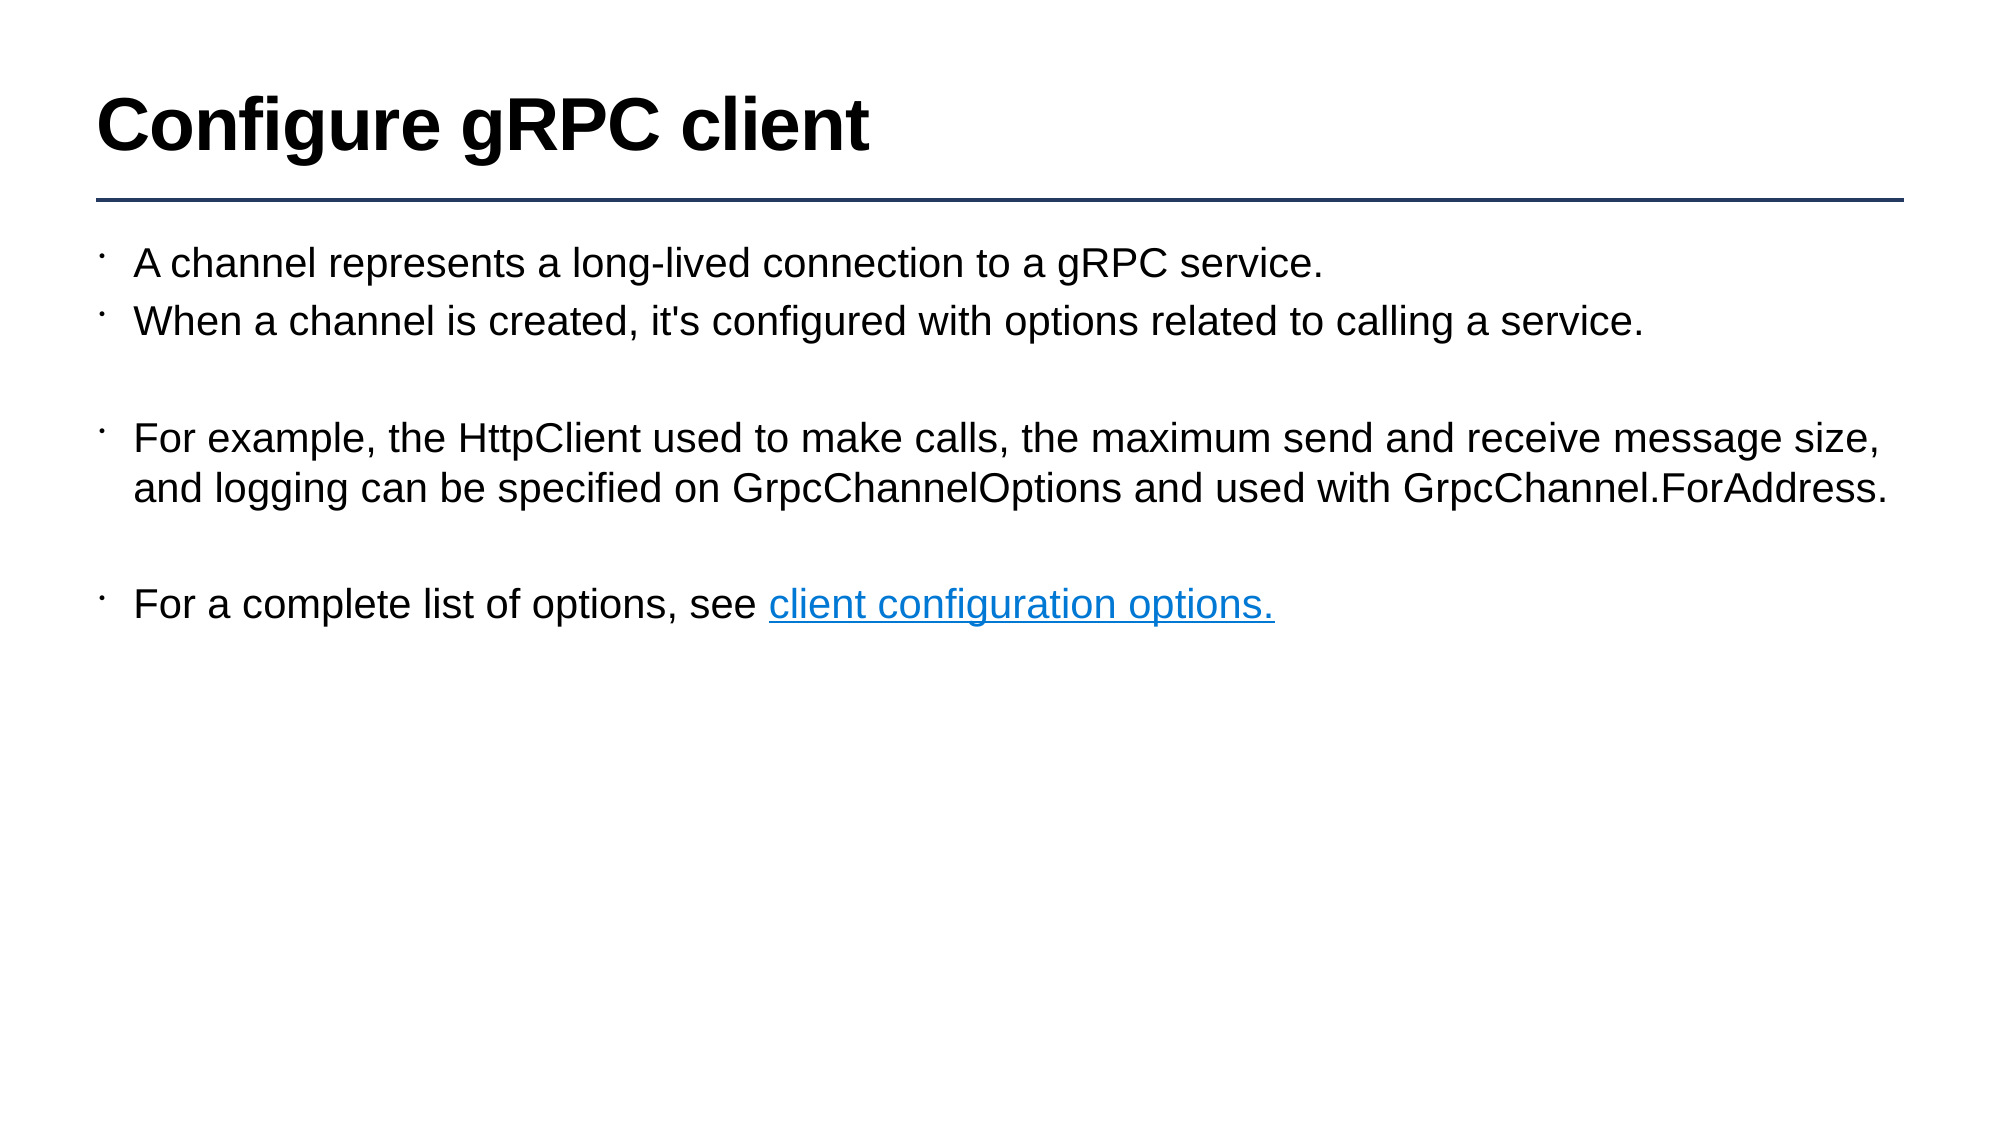

# Configure gRPC client
A channel represents a long-lived connection to a gRPC service.
When a channel is created, it's configured with options related to calling a service.

For example, the HttpClient used to make calls, the maximum send and receive message size, and logging can be specified on GrpcChannelOptions and used with GrpcChannel.ForAddress.

For a complete list of options, see client configuration options.